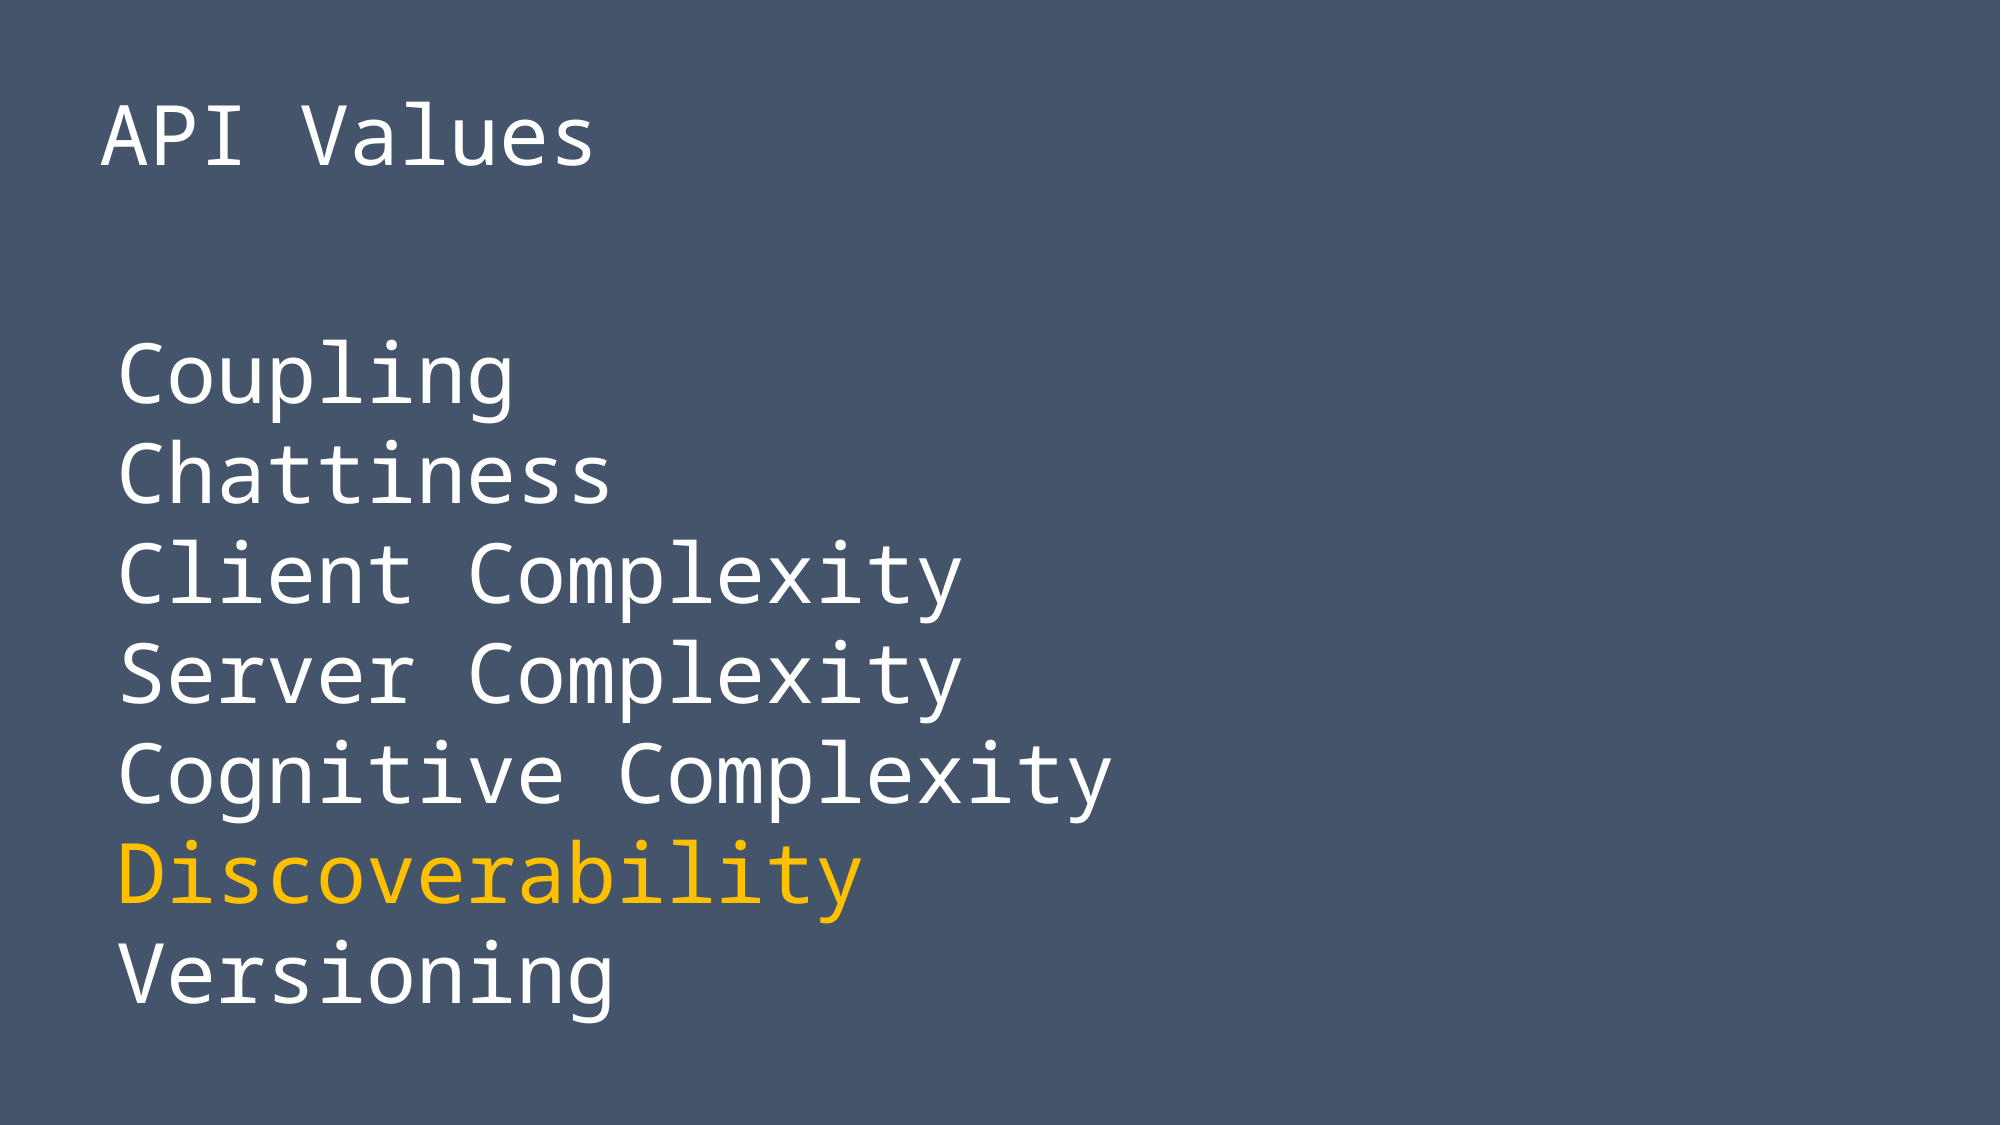

API Values
Coupling
Chattiness
Client Complexity
Server Complexity
Cognitive Complexity
Discoverability
Versioning